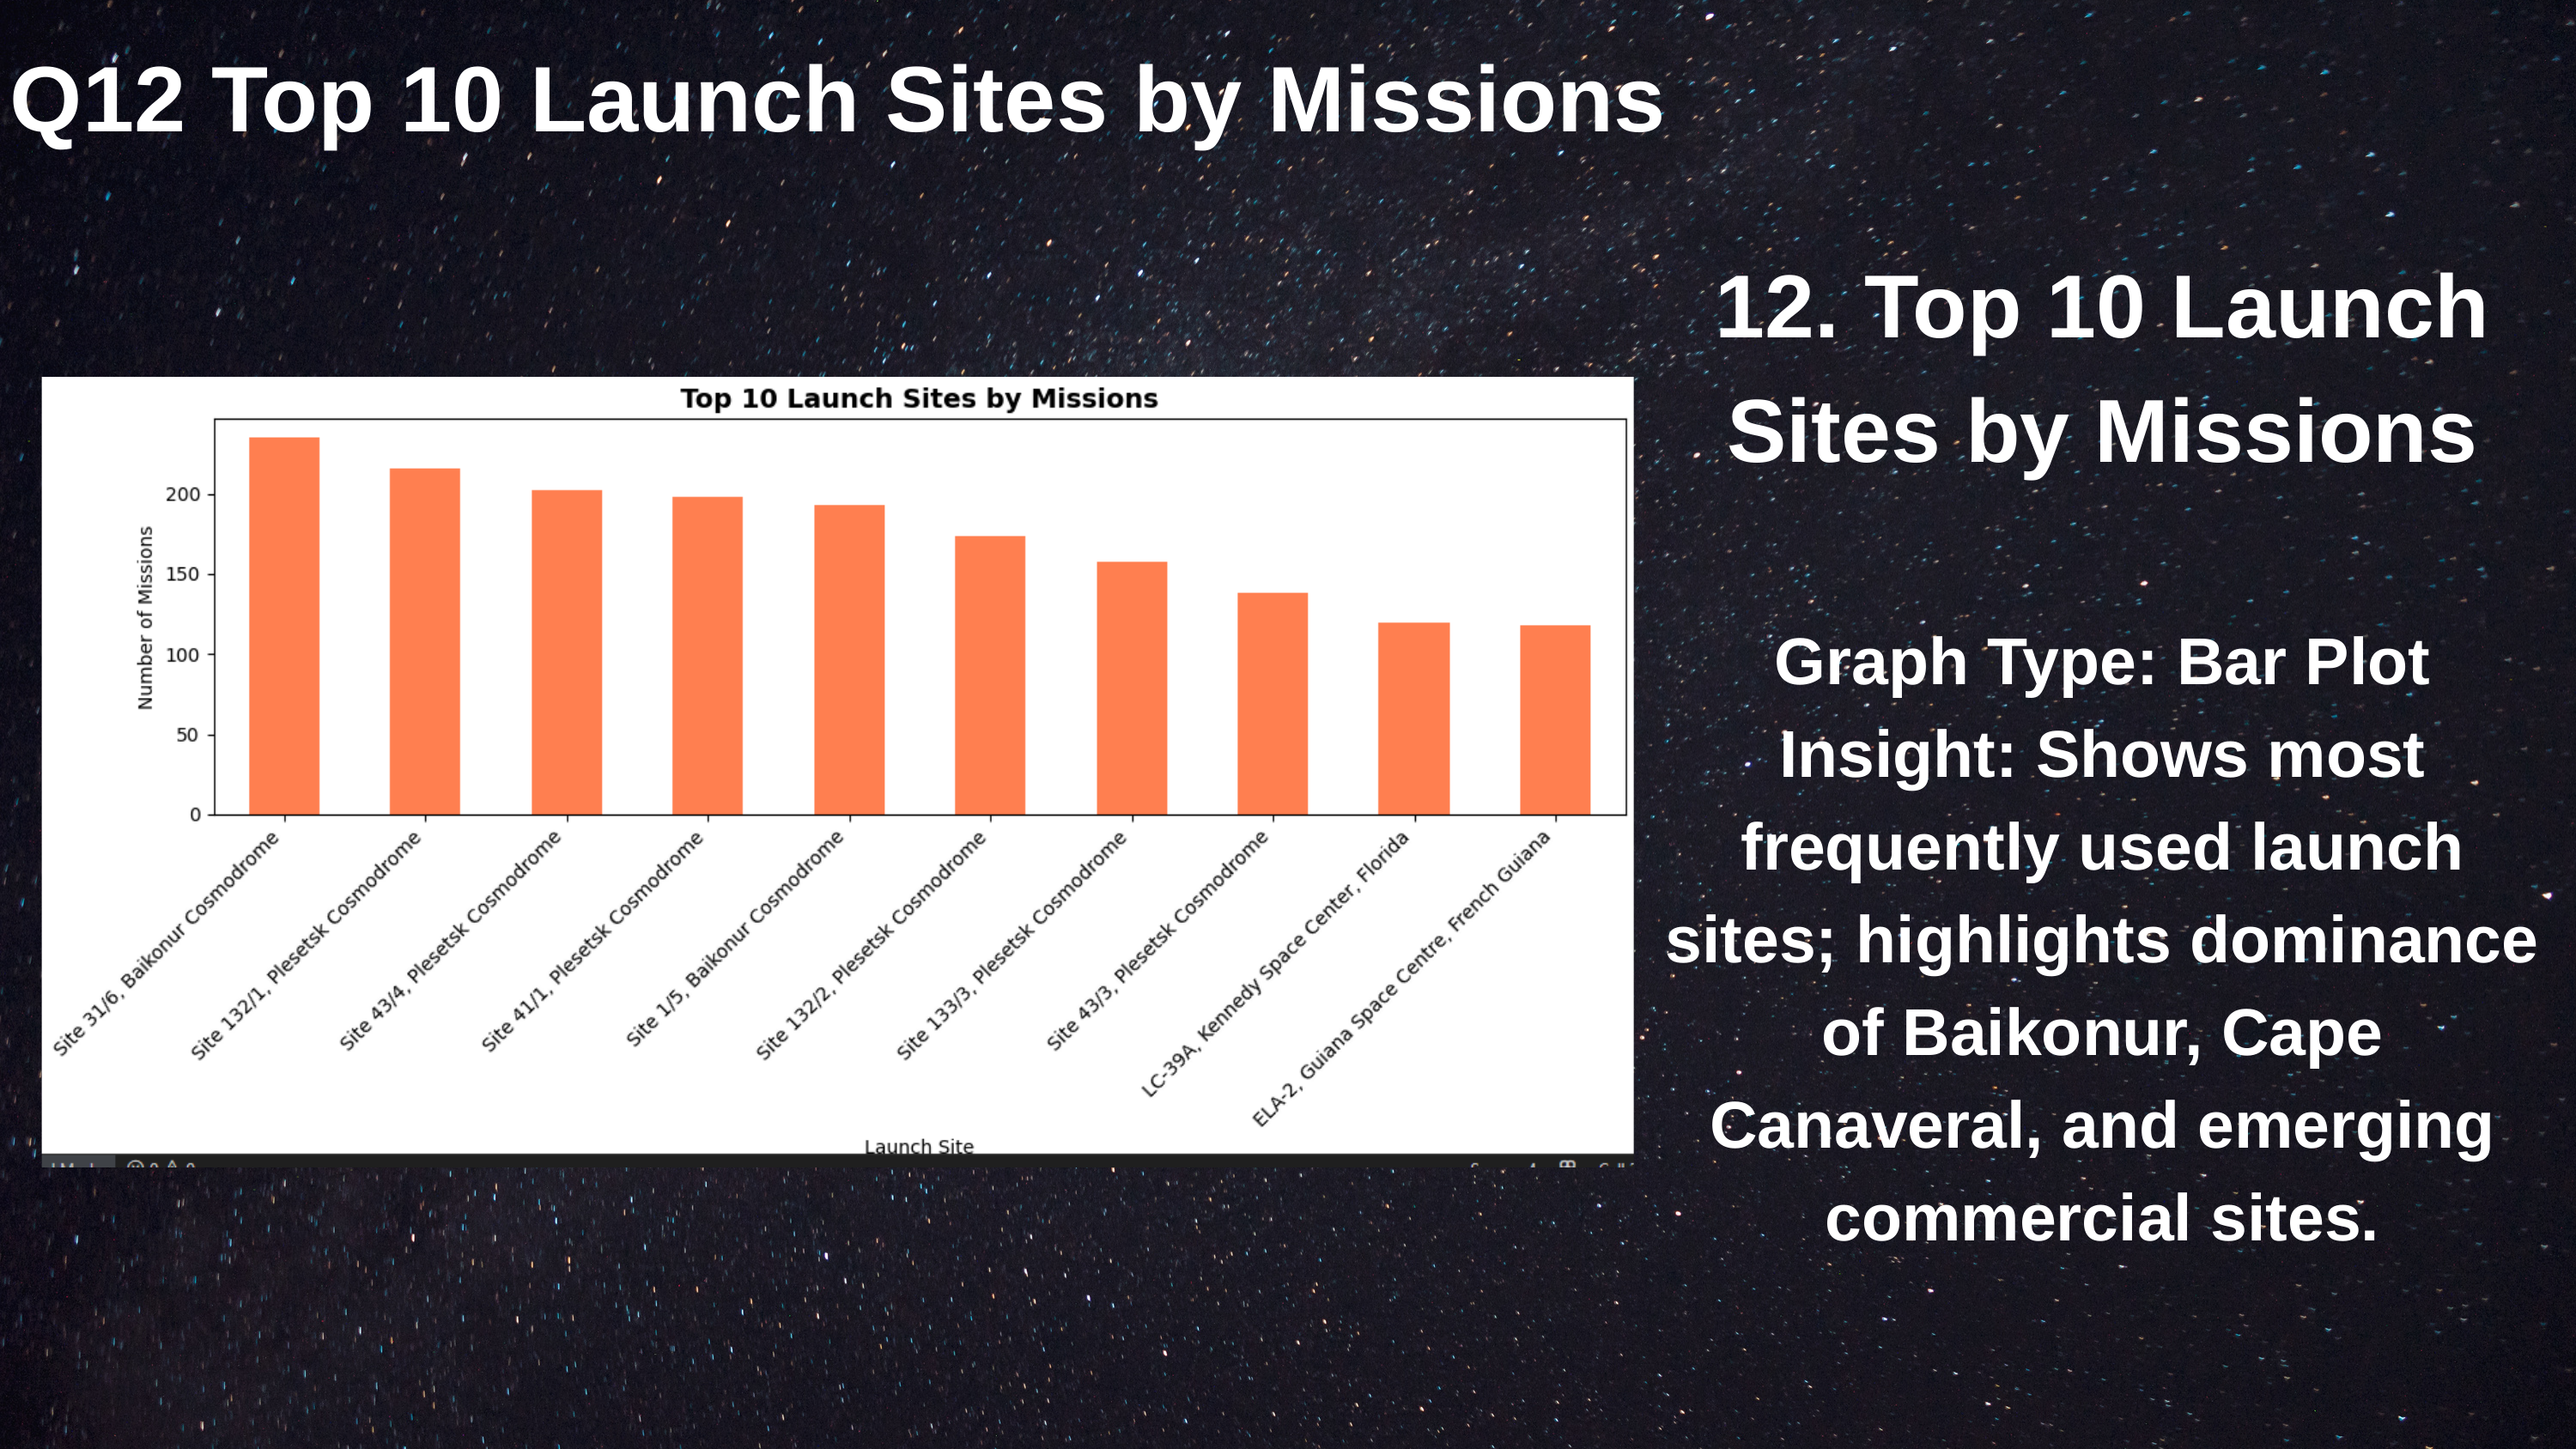

Q12 Top 10 Launch Sites by Missions

12. Top 10 Launch Sites by Missions

Graph Type: Bar Plot
Insight: Shows most frequently used launch sites; highlights dominance of Baikonur, Cape Canaveral, and emerging commercial sites.